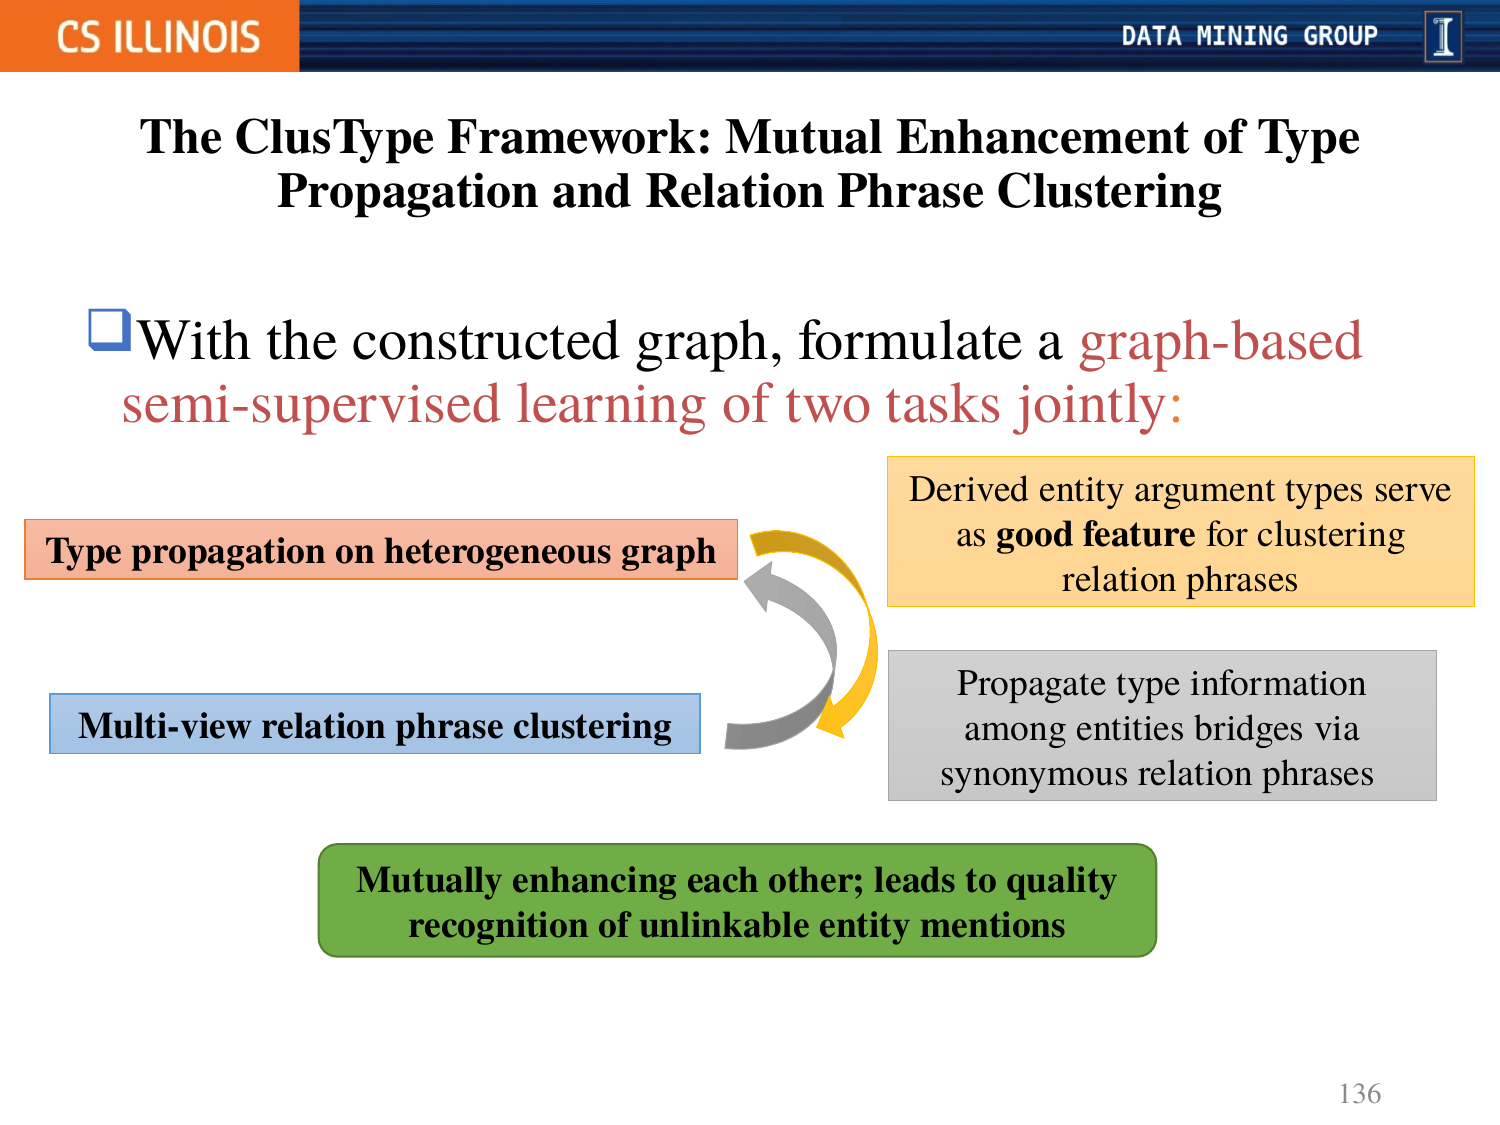

# The ClusType Framework: Mutual Enhancement of Type Propagation and Relation Phrase Clustering
With the constructed graph, formulate a graph-based semi-supervised learning of two tasks jointly:
Derived entity argument types serve as good feature for clustering relation phrases
Type propagation on heterogeneous graph

Propagate type information among entities bridges via synonymous relation phrases
Multi-view relation phrase clustering
Mutually enhancing each other; leads to quality recognition of unlinkable entity mentions
136